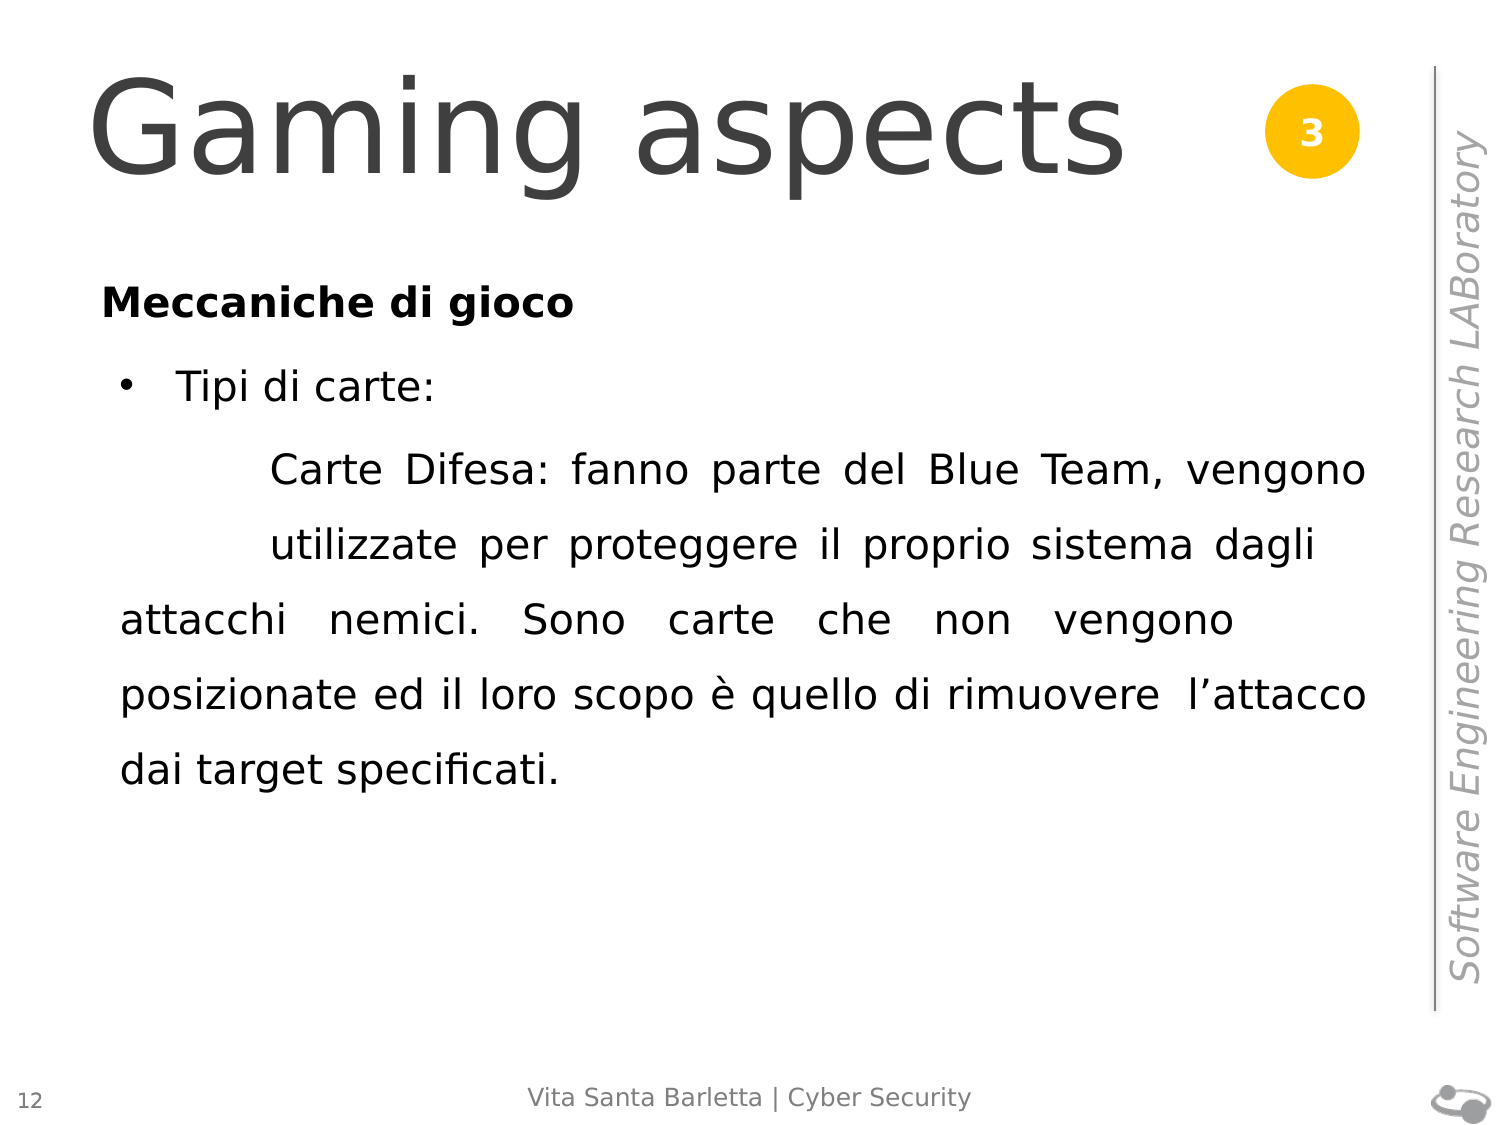

Gaming aspects
3
Meccaniche di gioco
Tipi di carte:
	Carte Difesa: fanno parte del Blue Team, vengono 	utilizzate per proteggere il proprio sistema dagli 	attacchi nemici. Sono carte che non vengono 	posizionate ed il loro scopo è quello di rimuovere 	l’attacco dai target specificati.